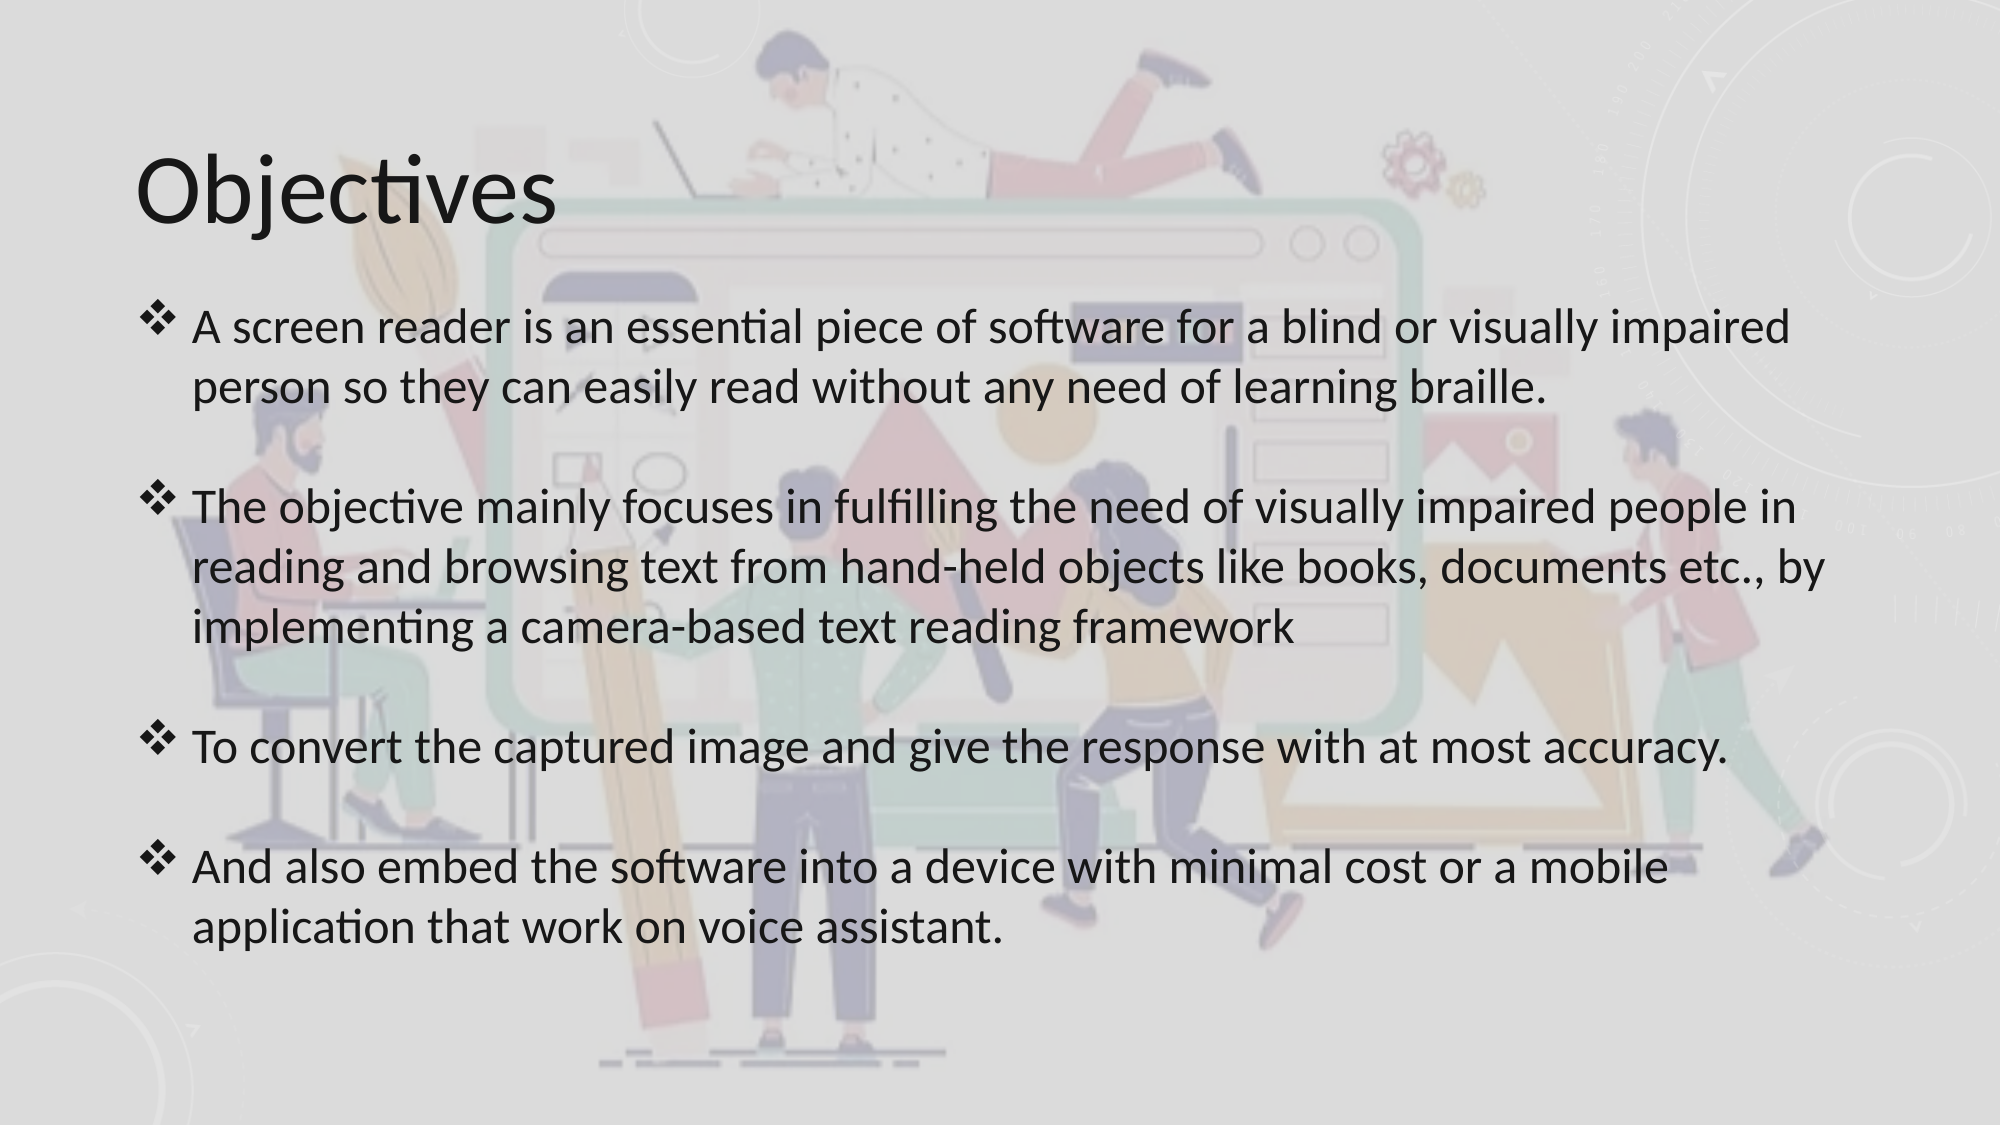

Objectives

A screen reader is an essential piece of software for a blind or visually impaired person so they can easily read without any need of learning braille.

The objective mainly focuses in fulfilling the need of visually impaired people in reading and browsing text from hand-held objects like books, documents etc., by implementing a camera-based text reading framework

To convert the captured image and give the response with at most accuracy.

And also embed the software into a device with minimal cost or a mobile application that work on voice assistant.